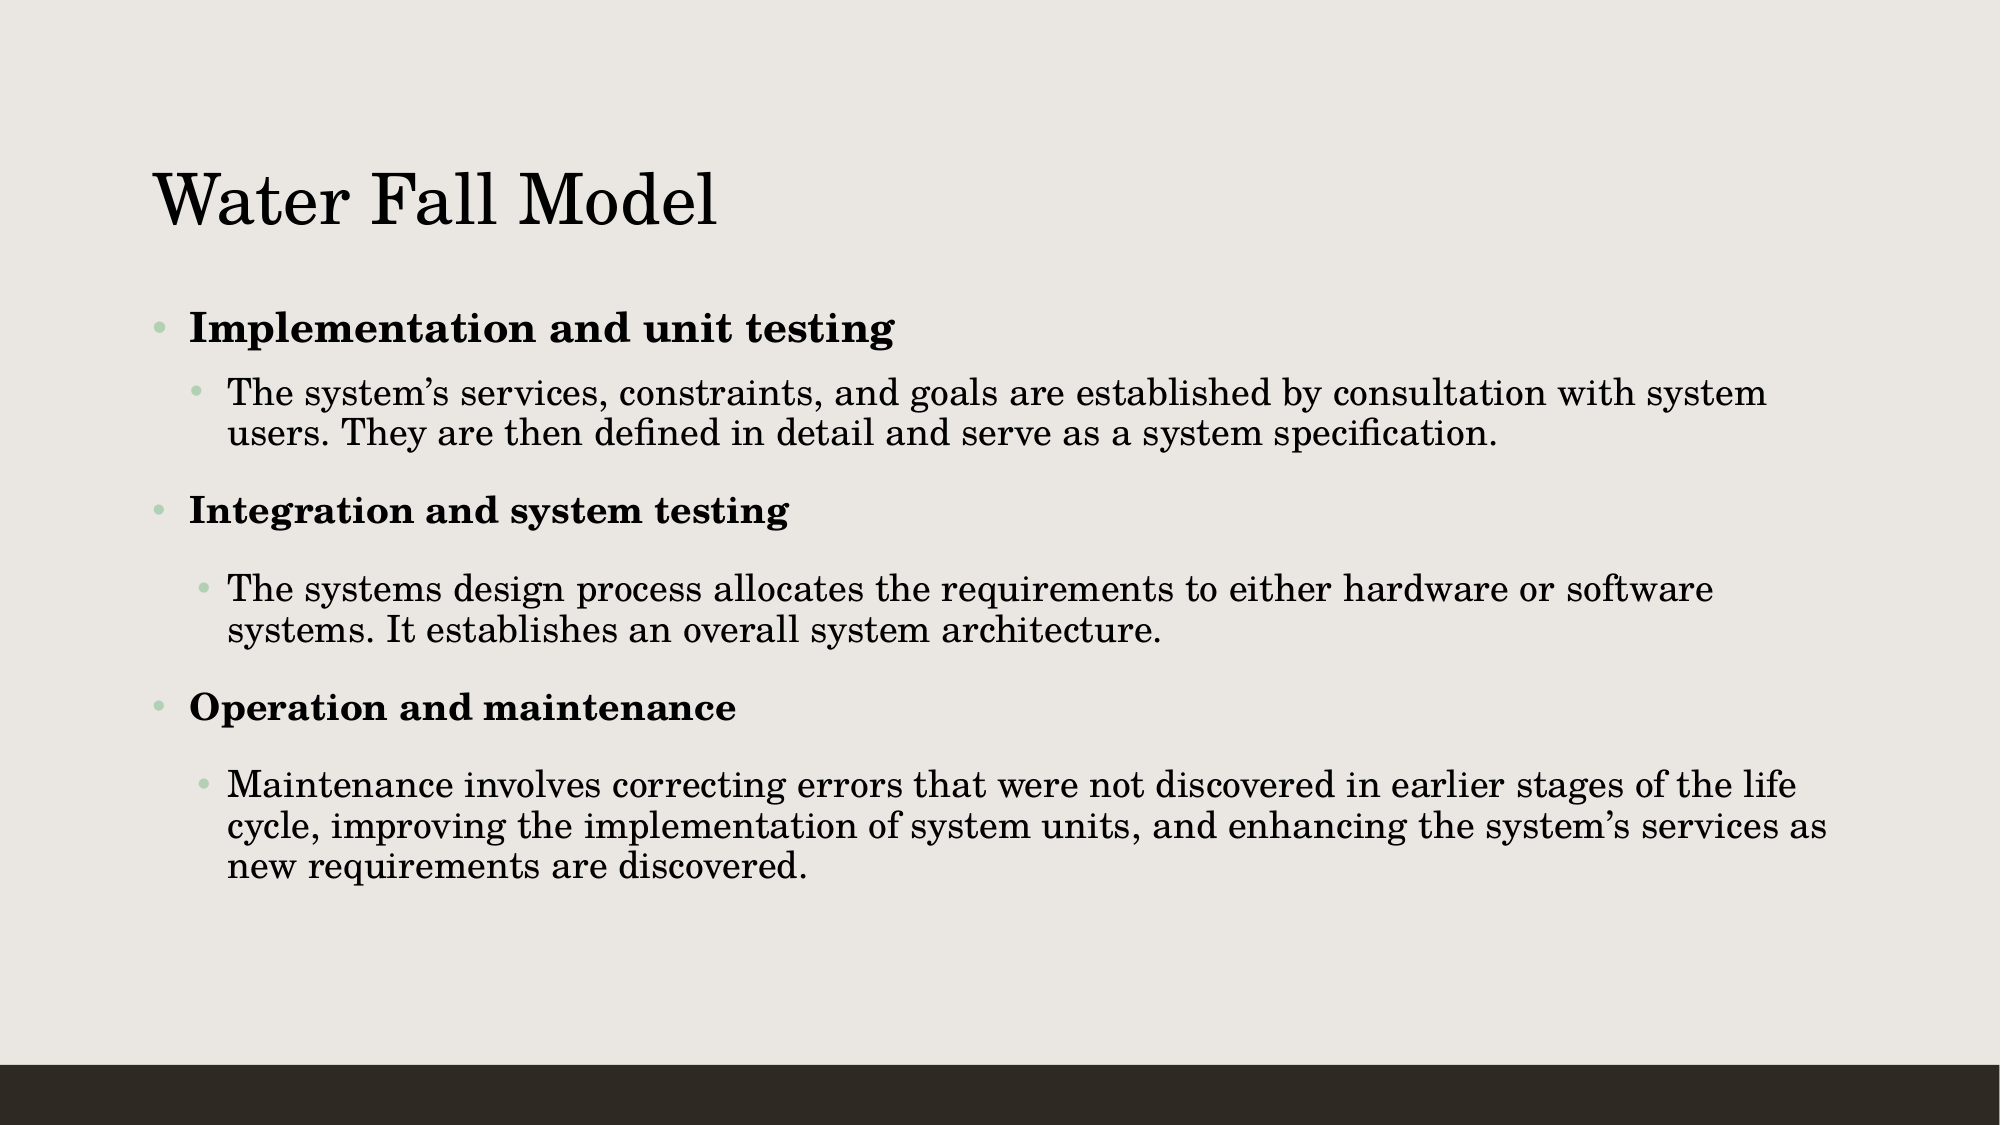

# Water Fall Model
Implementation and unit testing
The system’s services, constraints, and goals are established by consultation with system users. They are then defined in detail and serve as a system specification.
Integration and system testing
The systems design process allocates the requirements to either hardware or software systems. It establishes an overall system architecture.
Operation and maintenance
Maintenance involves correcting errors that were not discovered in earlier stages of the life cycle, improving the implementation of system units, and enhancing the system’s services as new requirements are discovered.